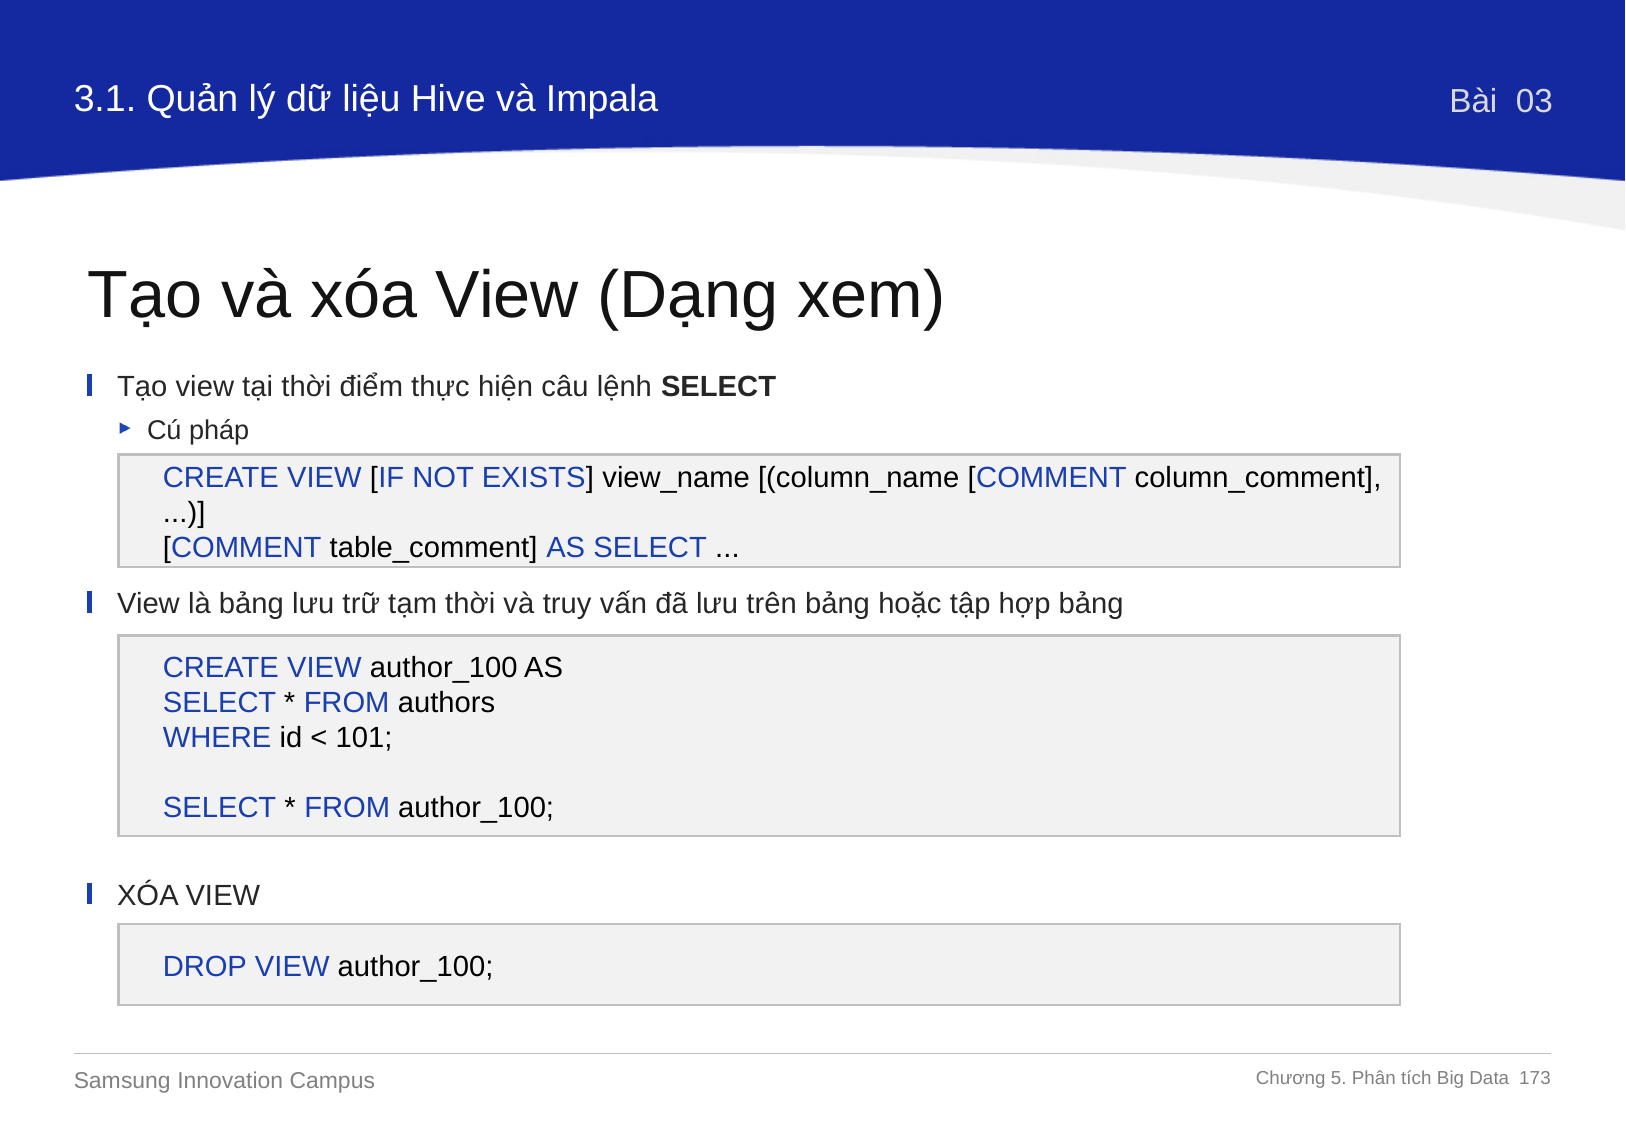

3.1. Quản lý dữ liệu Hive và Impala
Bài  03
Tạo và xóa View (Dạng xem)
Tạo view tại thời điểm thực hiện câu lệnh SELECT
Cú pháp

View là bảng lưu trữ tạm thời và truy vấn đã lưu trên bảng hoặc tập hợp bảng

XÓA VIEW
CREATE VIEW [IF NOT EXISTS] view_name [(column_name [COMMENT column_comment], ...)]
[COMMENT table_comment] AS SELECT ...
CREATE VIEW author_100 AS
SELECT * FROM authors
WHERE id < 101;

SELECT * FROM author_100;
DROP VIEW author_100;